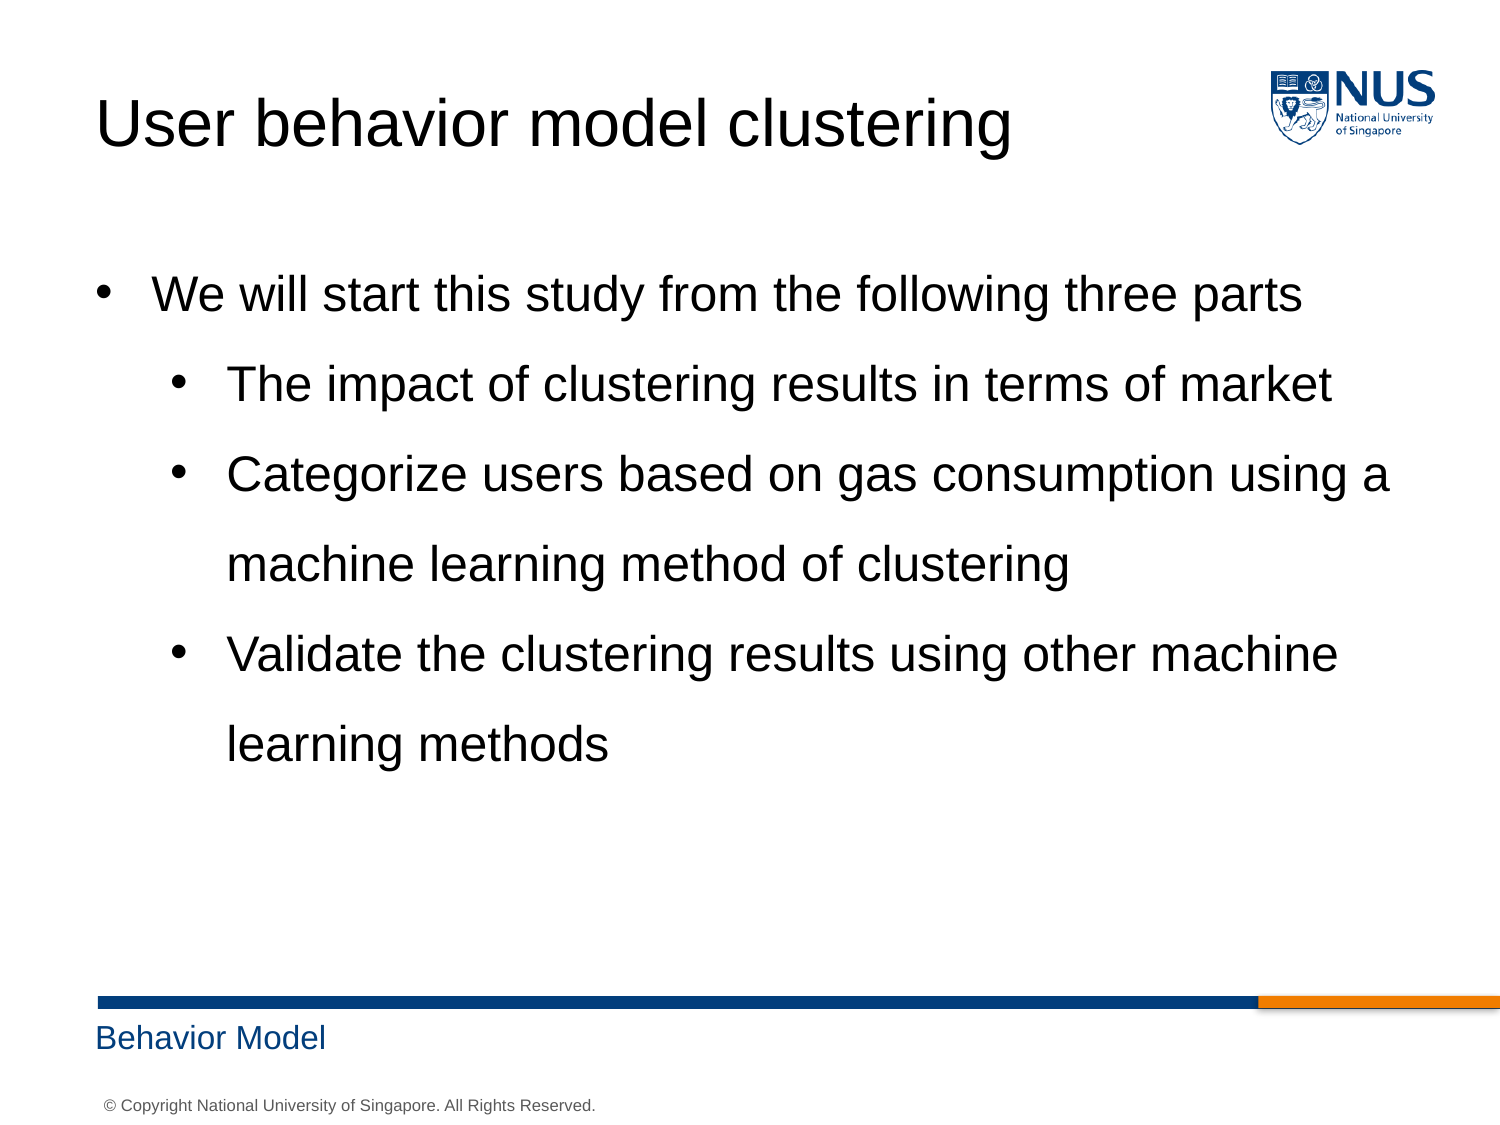

User behavior model clustering

We will start this study from the following three parts
The impact of clustering results in terms of market
Categorize users based on gas consumption using a machine learning method of clustering
Validate the clustering results using other machine learning methods

Behavior Model